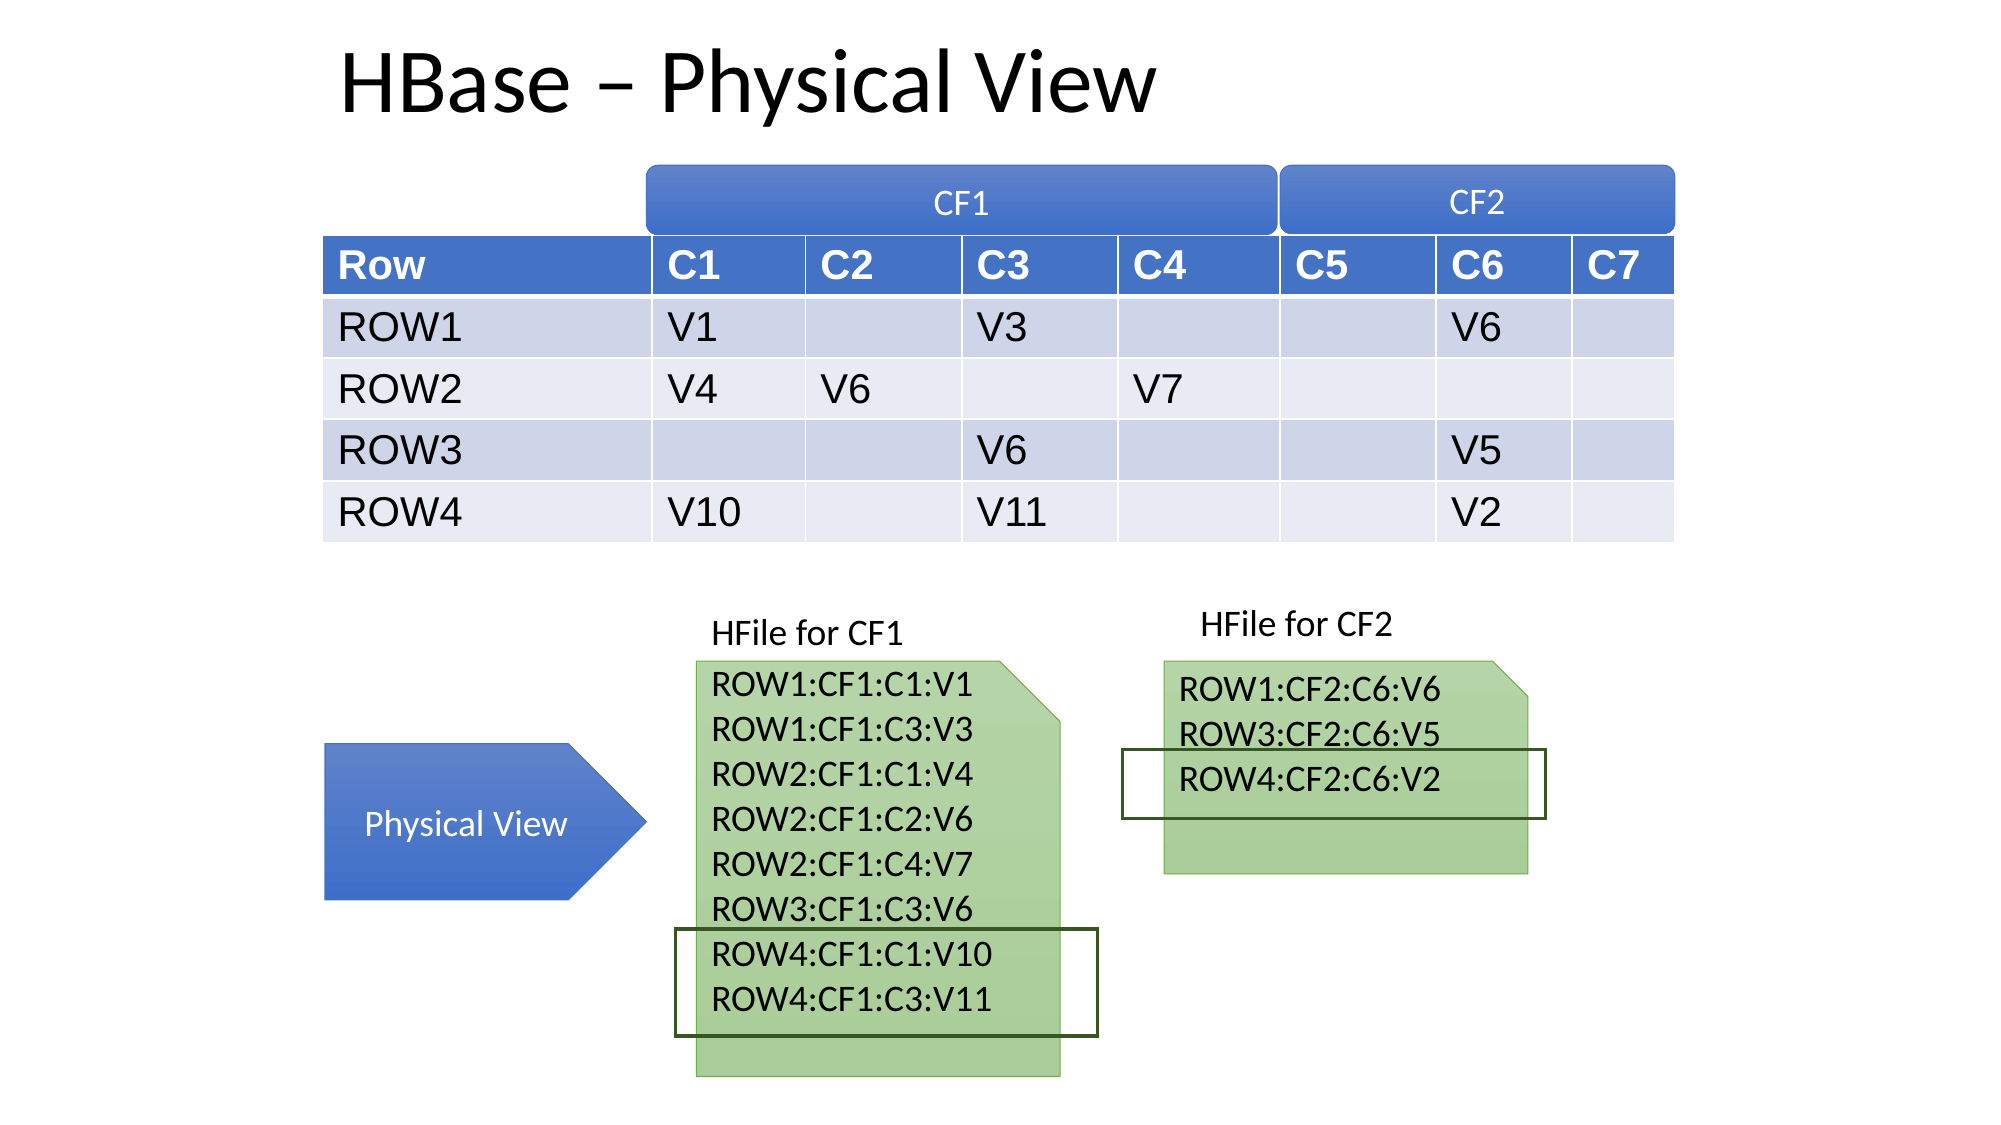

# HBase – Physical View
CF2
CF1
| Row | C1 | C2 | C3 | C4 | C5 | C6 | C7 |
| --- | --- | --- | --- | --- | --- | --- | --- |
| ROW1 | V1 |  | V3 |  |  | V6 |  |
| ROW2 | V4 | V6 |  | V7 |  |  |  |
| ROW3 |  |  | V6 |  |  | V5 |  |
| ROW4 | V10 |  | V11 |  |  | V2 |  |
HFile for CF2
HFile for CF1
ROW1:CF1:C1:V1
ROW1:CF1:C3:V3
ROW2:CF1:C1:V4
ROW2:CF1:C2:V6
ROW2:CF1:C4:V7
ROW3:CF1:C3:V6
ROW4:CF1:C1:V10
ROW4:CF1:C3:V11

ROW1:CF2:C6:V6
ROW3:CF2:C6:V5
ROW4:CF2:C6:V2

Physical View